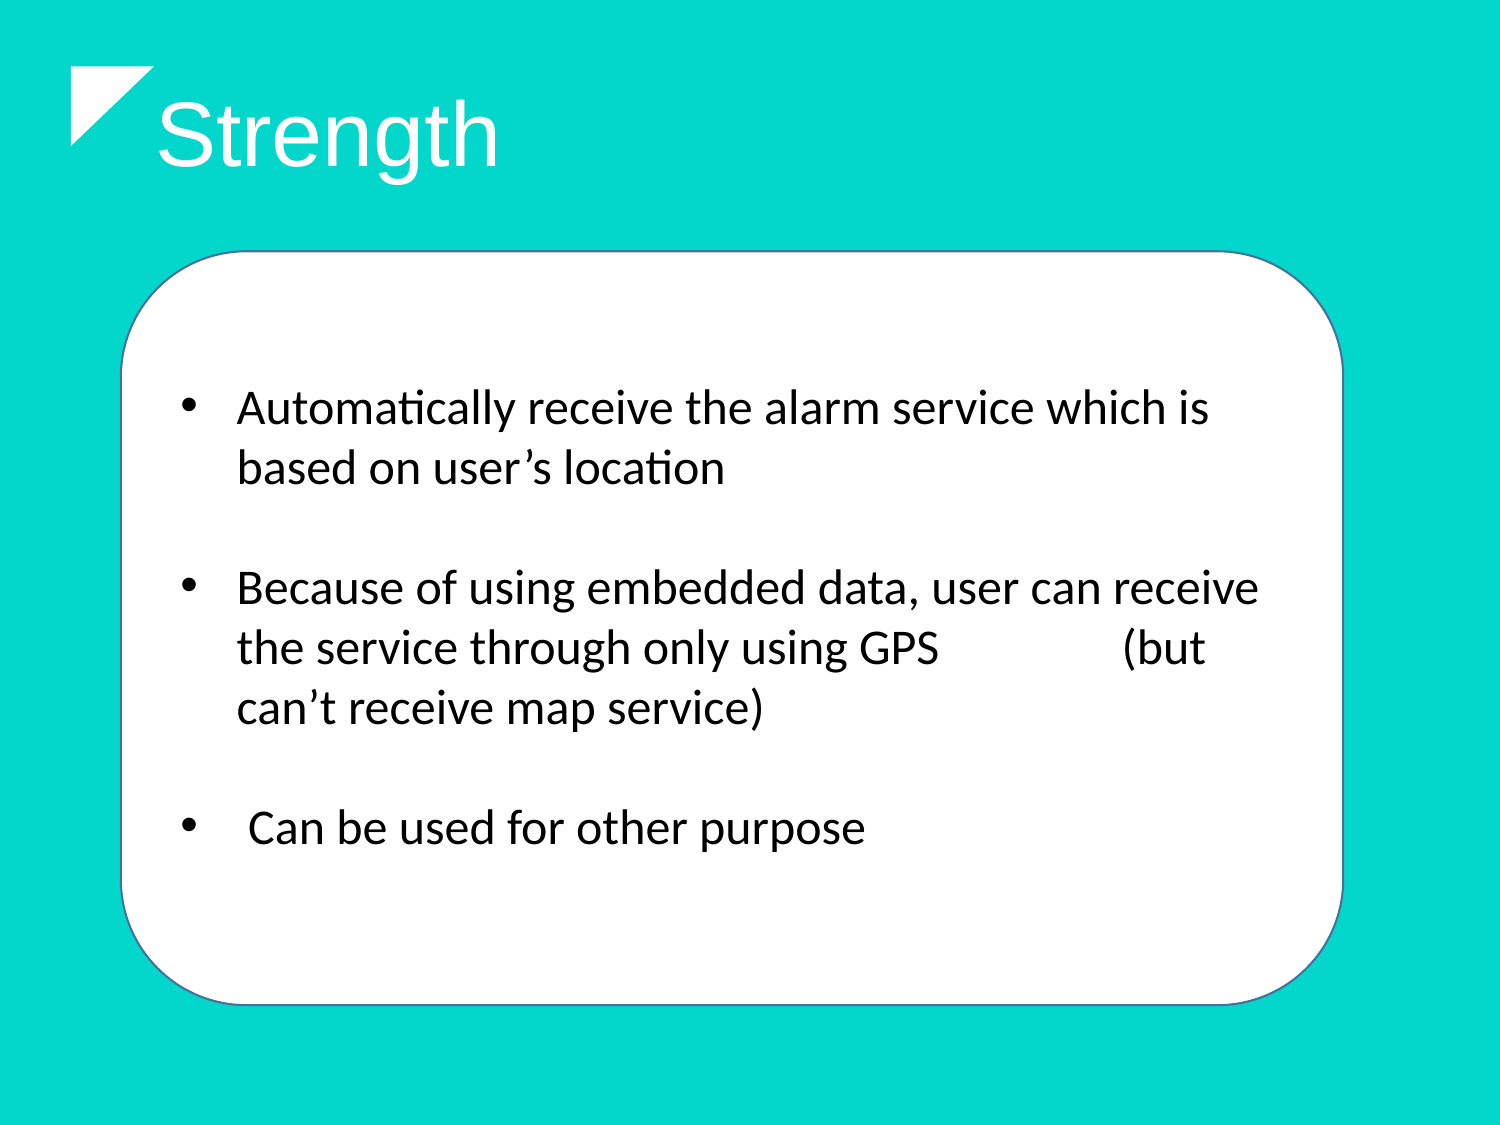

# Strength

Automatically receive the alarm service which is based on user’s location

Because of using embedded data, user can receive the service through only using GPS  	            (but can’t receive map service)

 Can be used for other purpose